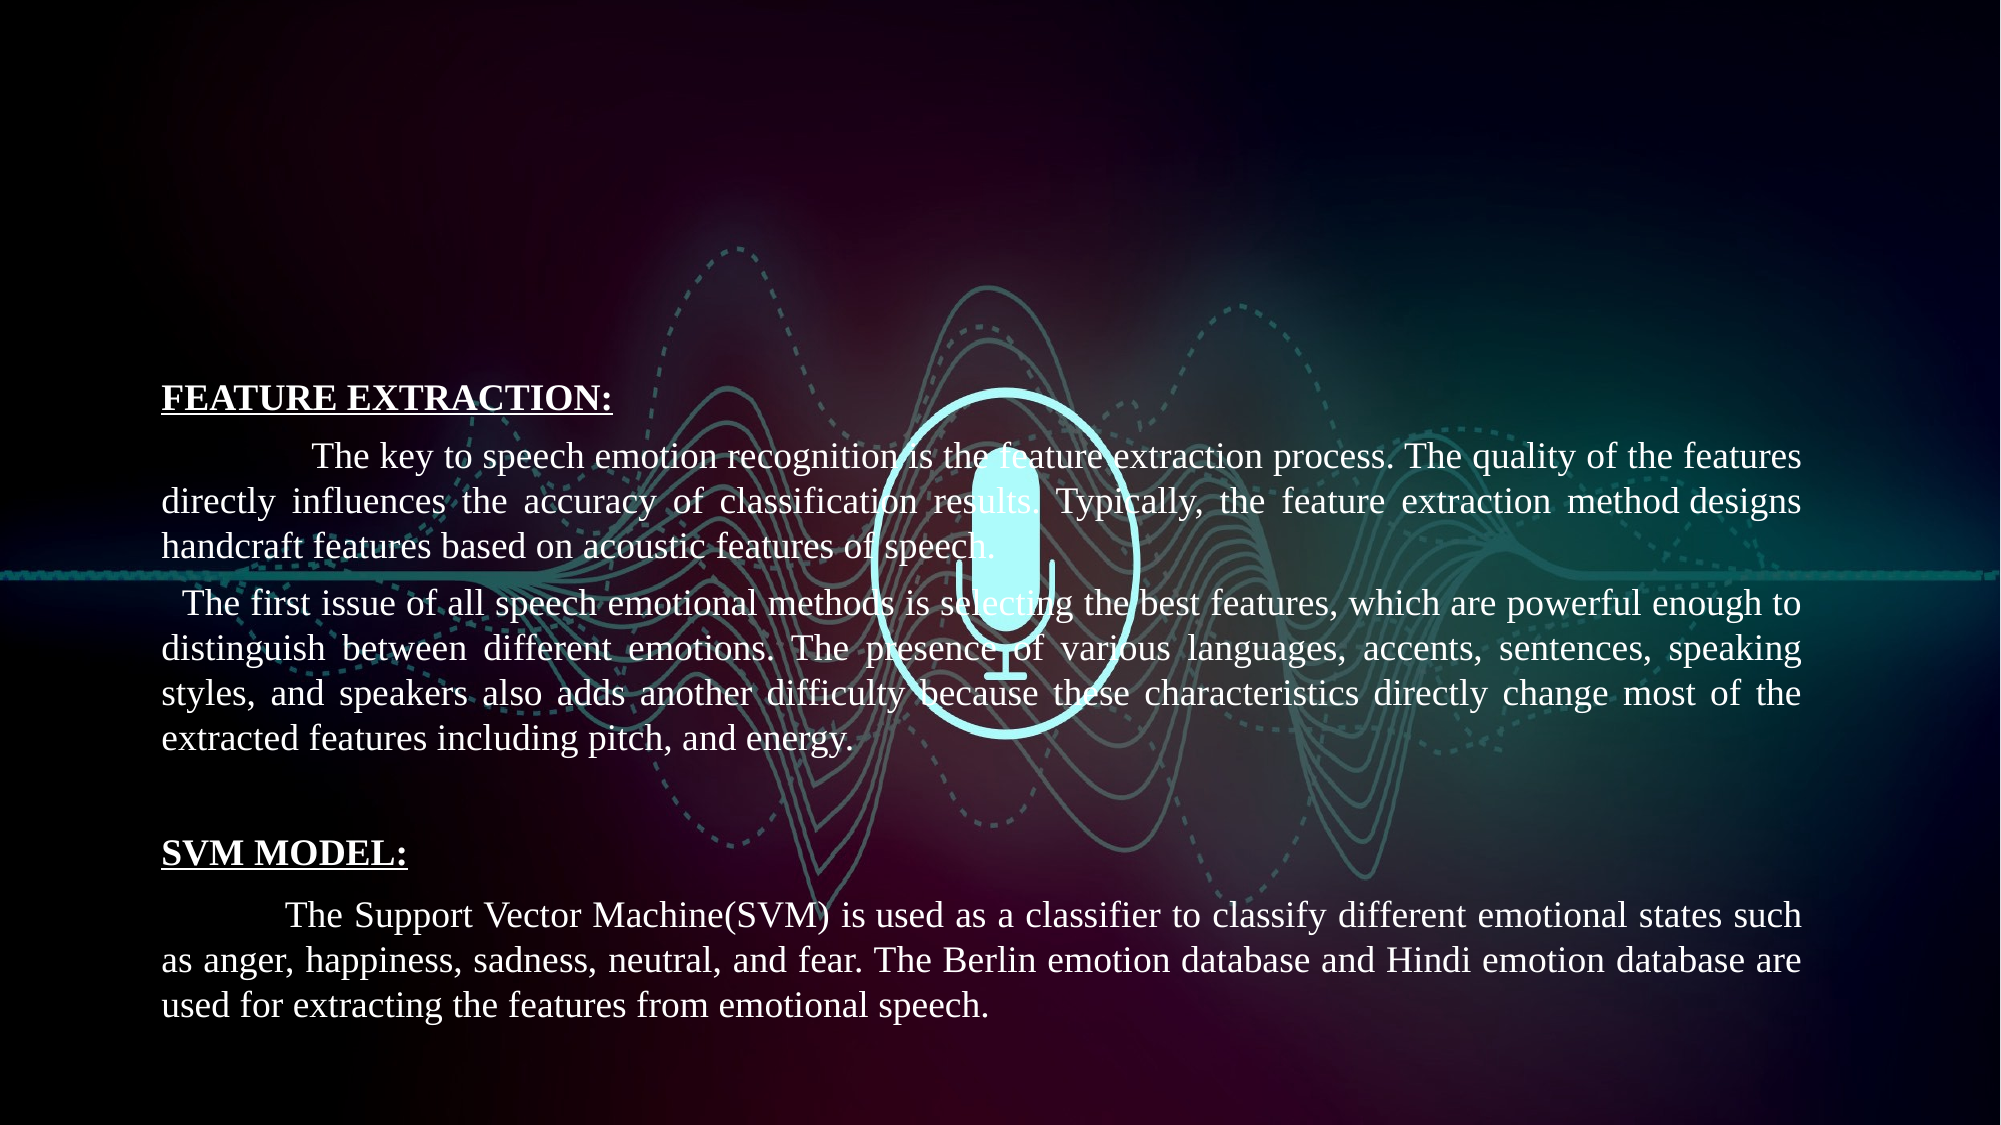

FEATURE EXTRACTION:
	The key to speech emotion recognition is the feature extraction process. The quality of the features directly influences the accuracy of classification results. Typically, the feature extraction method designs handcraft features based on acoustic features of speech.
  The first issue of all speech emotional methods is selecting the best features, which are powerful enough to distinguish between different emotions. The presence of various languages, accents, sentences, speaking styles, and speakers also adds another difficulty because these characteristics directly change most of the extracted features including pitch, and energy.

SVM MODEL:
           The Support Vector Machine(SVM) is used as a classifier to classify different emotional states such as anger, happiness, sadness, neutral, and fear. The Berlin emotion database and Hindi emotion database are used for extracting the features from emotional speech.